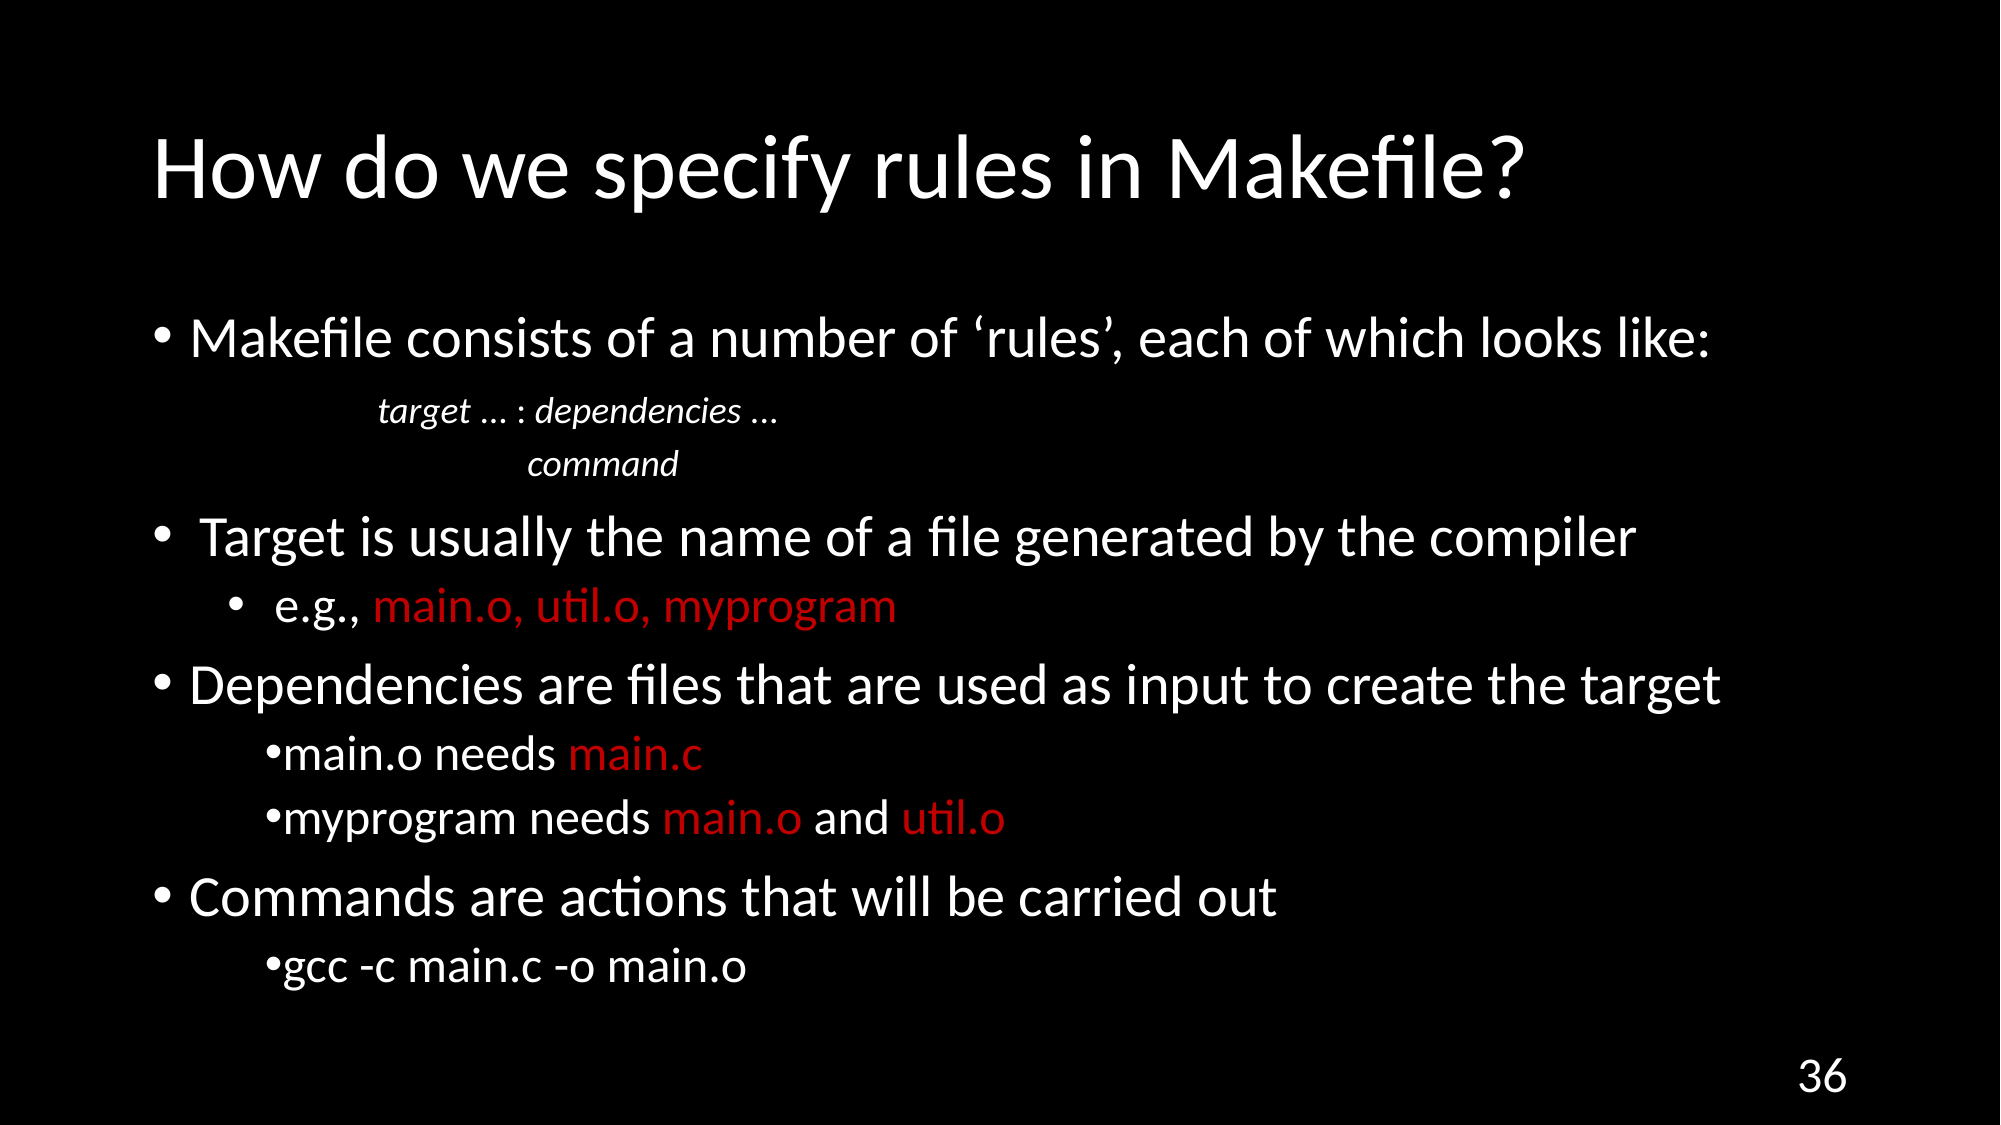

# How do we specify rules in Makefile?
Makefile consists of a number of ‘rules’, each of which looks like:
	target ... : dependencies ...
		command
Target is usually the name of a file generated by the compiler
e.g., main.o, util.o, myprogram
Dependencies are files that are used as input to create the target
main.o needs main.c
myprogram needs main.o and util.o
Commands are actions that will be carried out
gcc -c main.c -o main.o

36